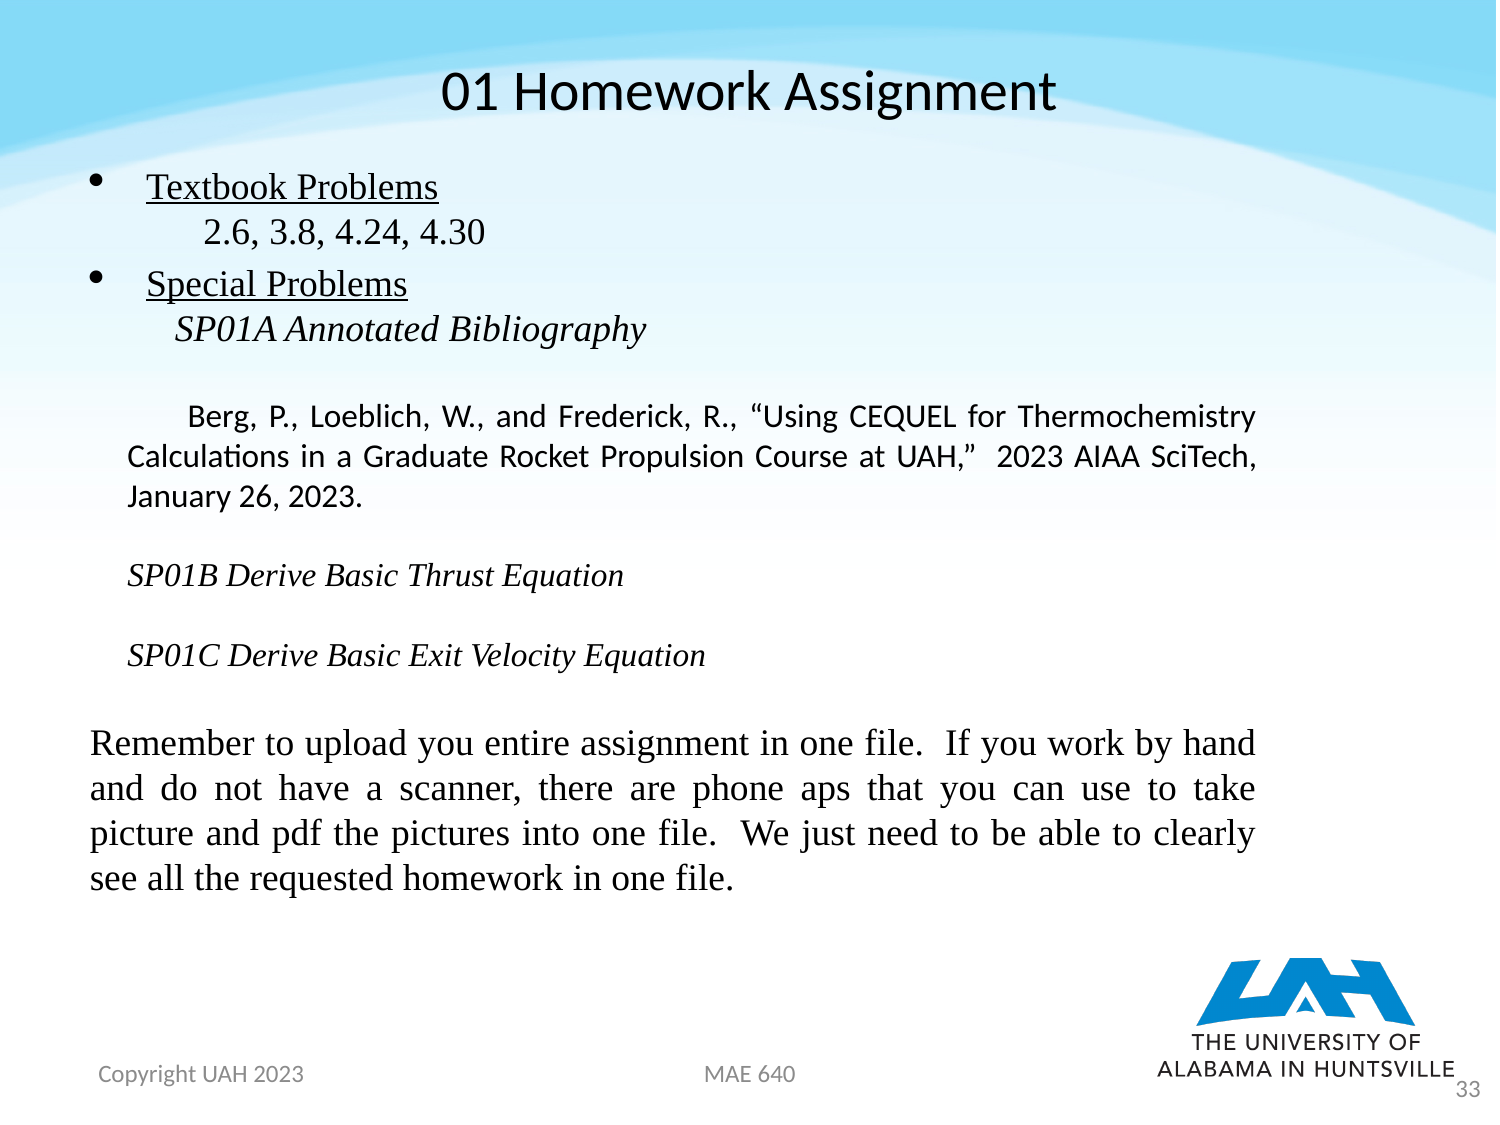

# 01 Homework Assignment
Textbook Problems
        2.6, 3.8, 4.24, 4.30
Special Problems
     SP01A Annotated Bibliography

     Berg, P., Loeblich, W., and Frederick, R., “Using CEQUEL for Thermochemistry Calculations in a Graduate Rocket Propulsion Course at UAH,”  2023 AIAA SciTech, January 26, 2023.

SP01B Derive Basic Thrust Equation

SP01C Derive Basic Exit Velocity Equation

Remember to upload you entire assignment in one file.  If you work by hand and do not have a scanner, there are phone aps that you can use to take picture and pdf the pictures into one file.  We just need to be able to clearly see all the requested homework in one file.
33